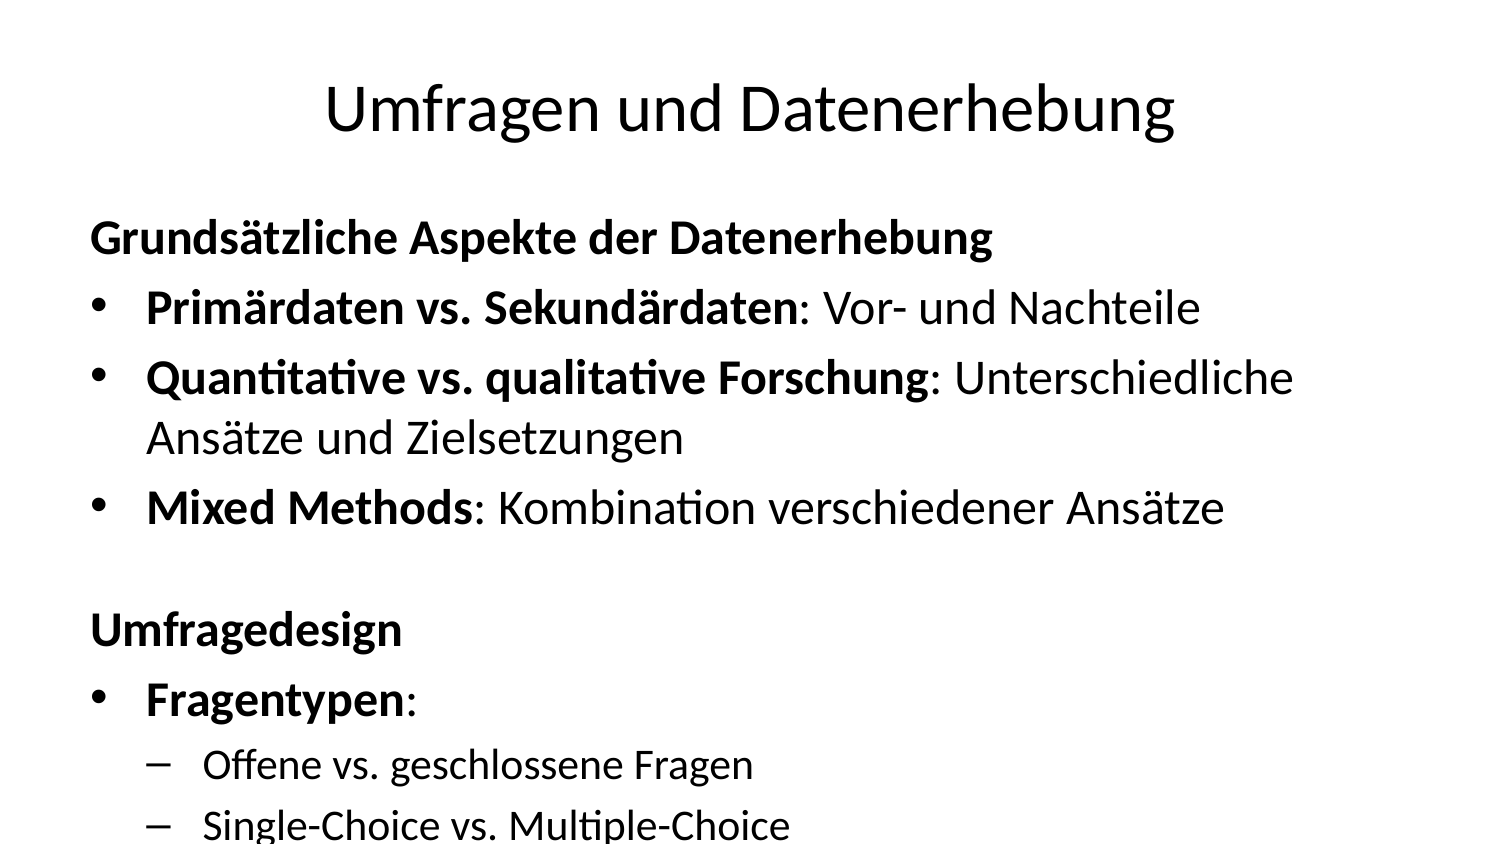

# Umfragen und Datenerhebung
Grundsätzliche Aspekte der Datenerhebung
Primärdaten vs. Sekundärdaten: Vor- und Nachteile
Quantitative vs. qualitative Forschung: Unterschiedliche Ansätze und Zielsetzungen
Mixed Methods: Kombination verschiedener Ansätze
Umfragedesign
Fragentypen:
Offene vs. geschlossene Fragen
Single-Choice vs. Multiple-Choice
Likert-Skalen: Abstufungen und Best Practices
Skalendesign:
Balance: Gleiche Anzahl positiver und negativer Optionen
Neutraloption: Ja oder nein?
Skalenlänge: 5-, 7- oder 10-Punkt-Skalen
Typische Fehlerquellen und Verzerrungen
Stichprobenverzerrung (Sampling Bias):
Convenience Sampling
Self-Selection Bias
Non-Response Bias
Antwortverzerrungen:
Social Desirability Bias
Acquiescence Bias (Ja-Sage-Tendenz)
Extremity Bias (Tendenz zu Extremantworten)
Central Tendency Bias (Tendenz zur Mitte)
Fallbeispiele von Verzerrungen
Survivorship Bias: Beobachtungen der “Überlebenden”
Verzerrung durch fehlende Daten: Systematische vs. zufällige fehlende Werte
Kulturelle Unterschiede in der Beantwortung: Internationale Studien
Praktische Tipps für bessere Umfragen
Frageformulierung: Klar, präzise, neutral
Umfragelänge: Ermüdung und Abbruchquoten
Pretests durchführen: Frühe Probleme erkennen
Datenqualitätsprüfung: Validierung während und nach der Erhebung
Online-Tools und Software
Umfragetools: SurveyMonkey, Google Forms, LimeSurvey, Qualtrics
Integration mit R: Datenimport und -analyse